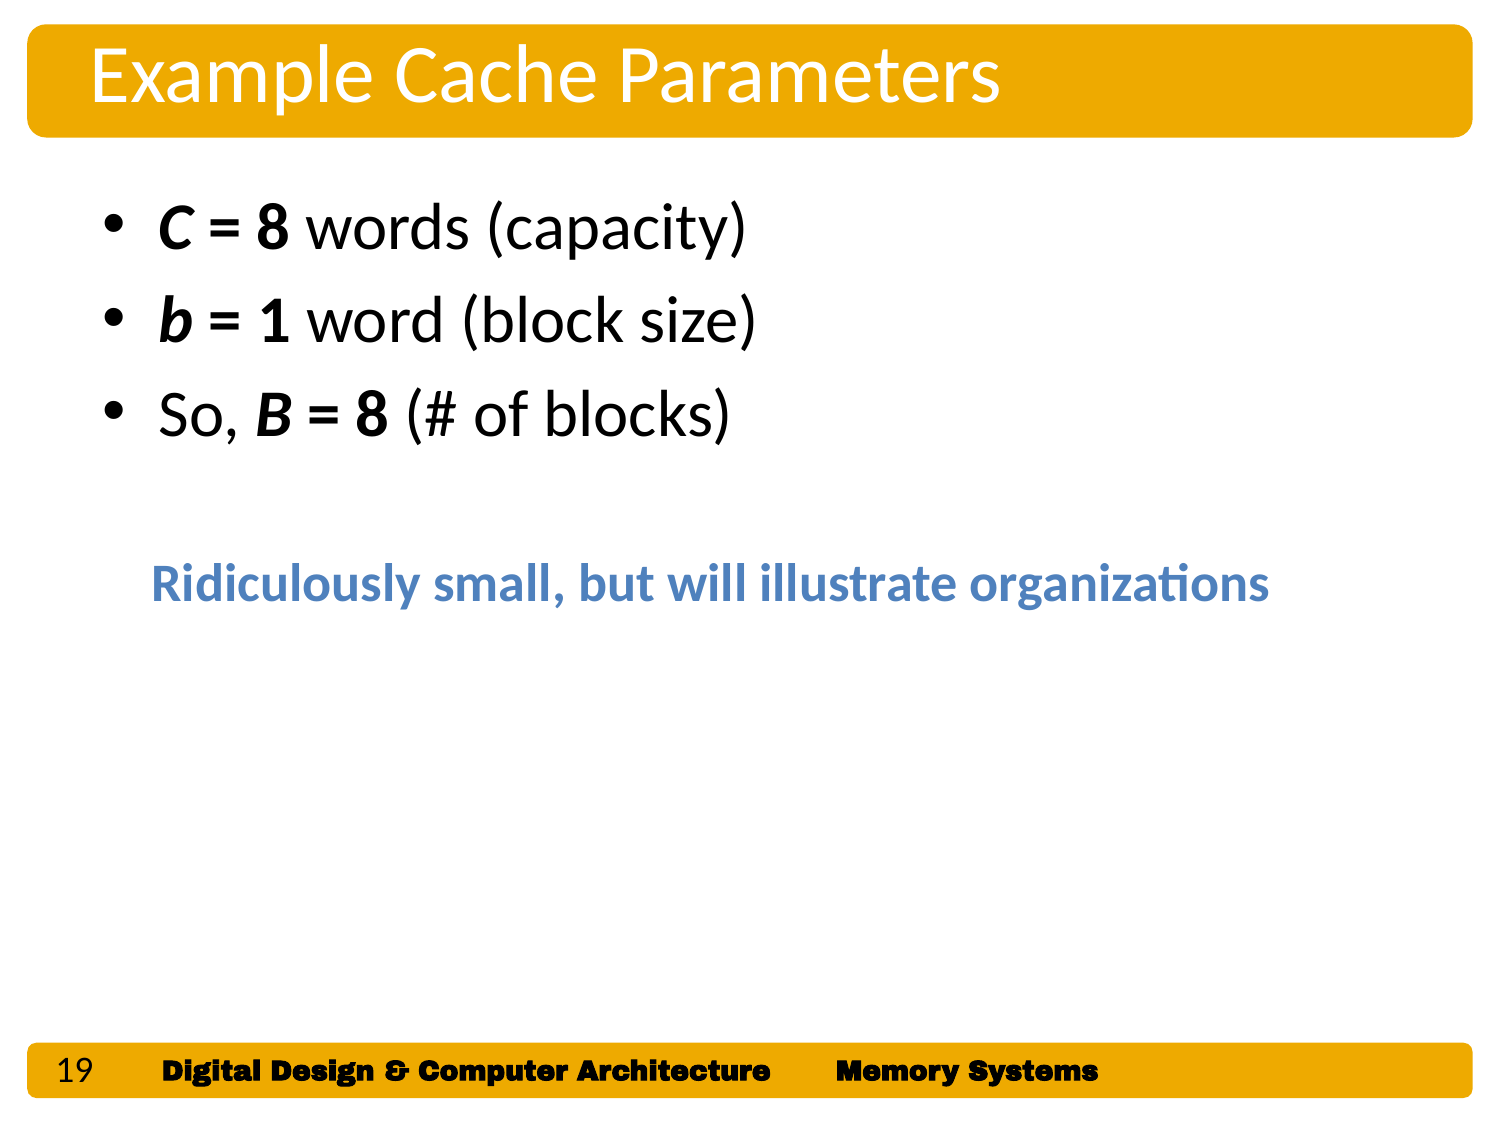

Example Cache Parameters
C = 8 words (capacity)
b = 1 word (block size)
So, B = 8 (# of blocks)

    Ridiculously small, but will illustrate organizations

19